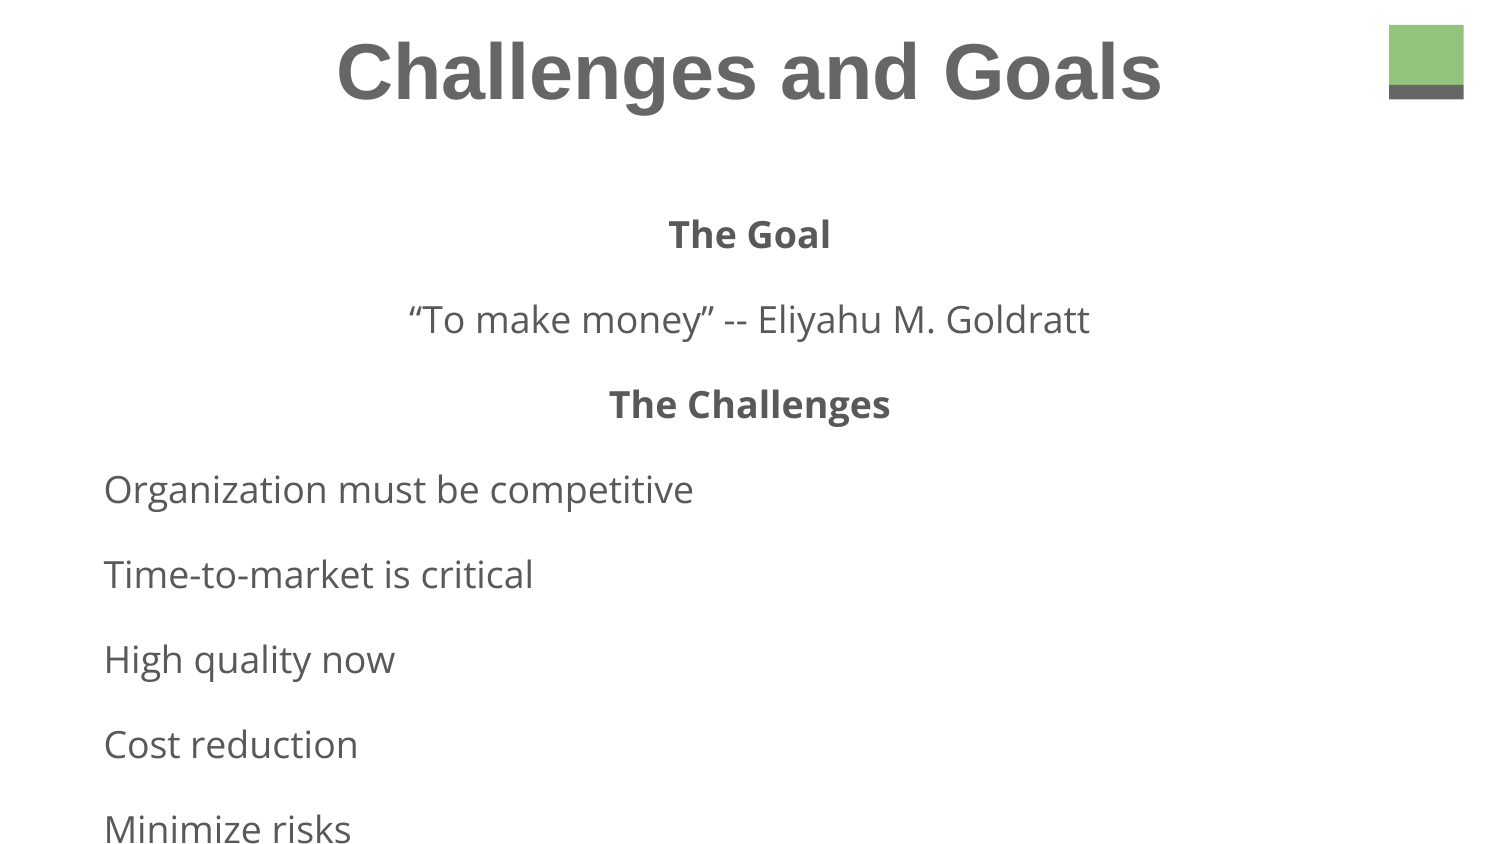

# Challenges and Goals
The Goal
“To make money” -- Eliyahu M. Goldratt
The Challenges
Organization must be competitive
Time-to-market is critical
High quality now
Cost reduction
Minimize risks